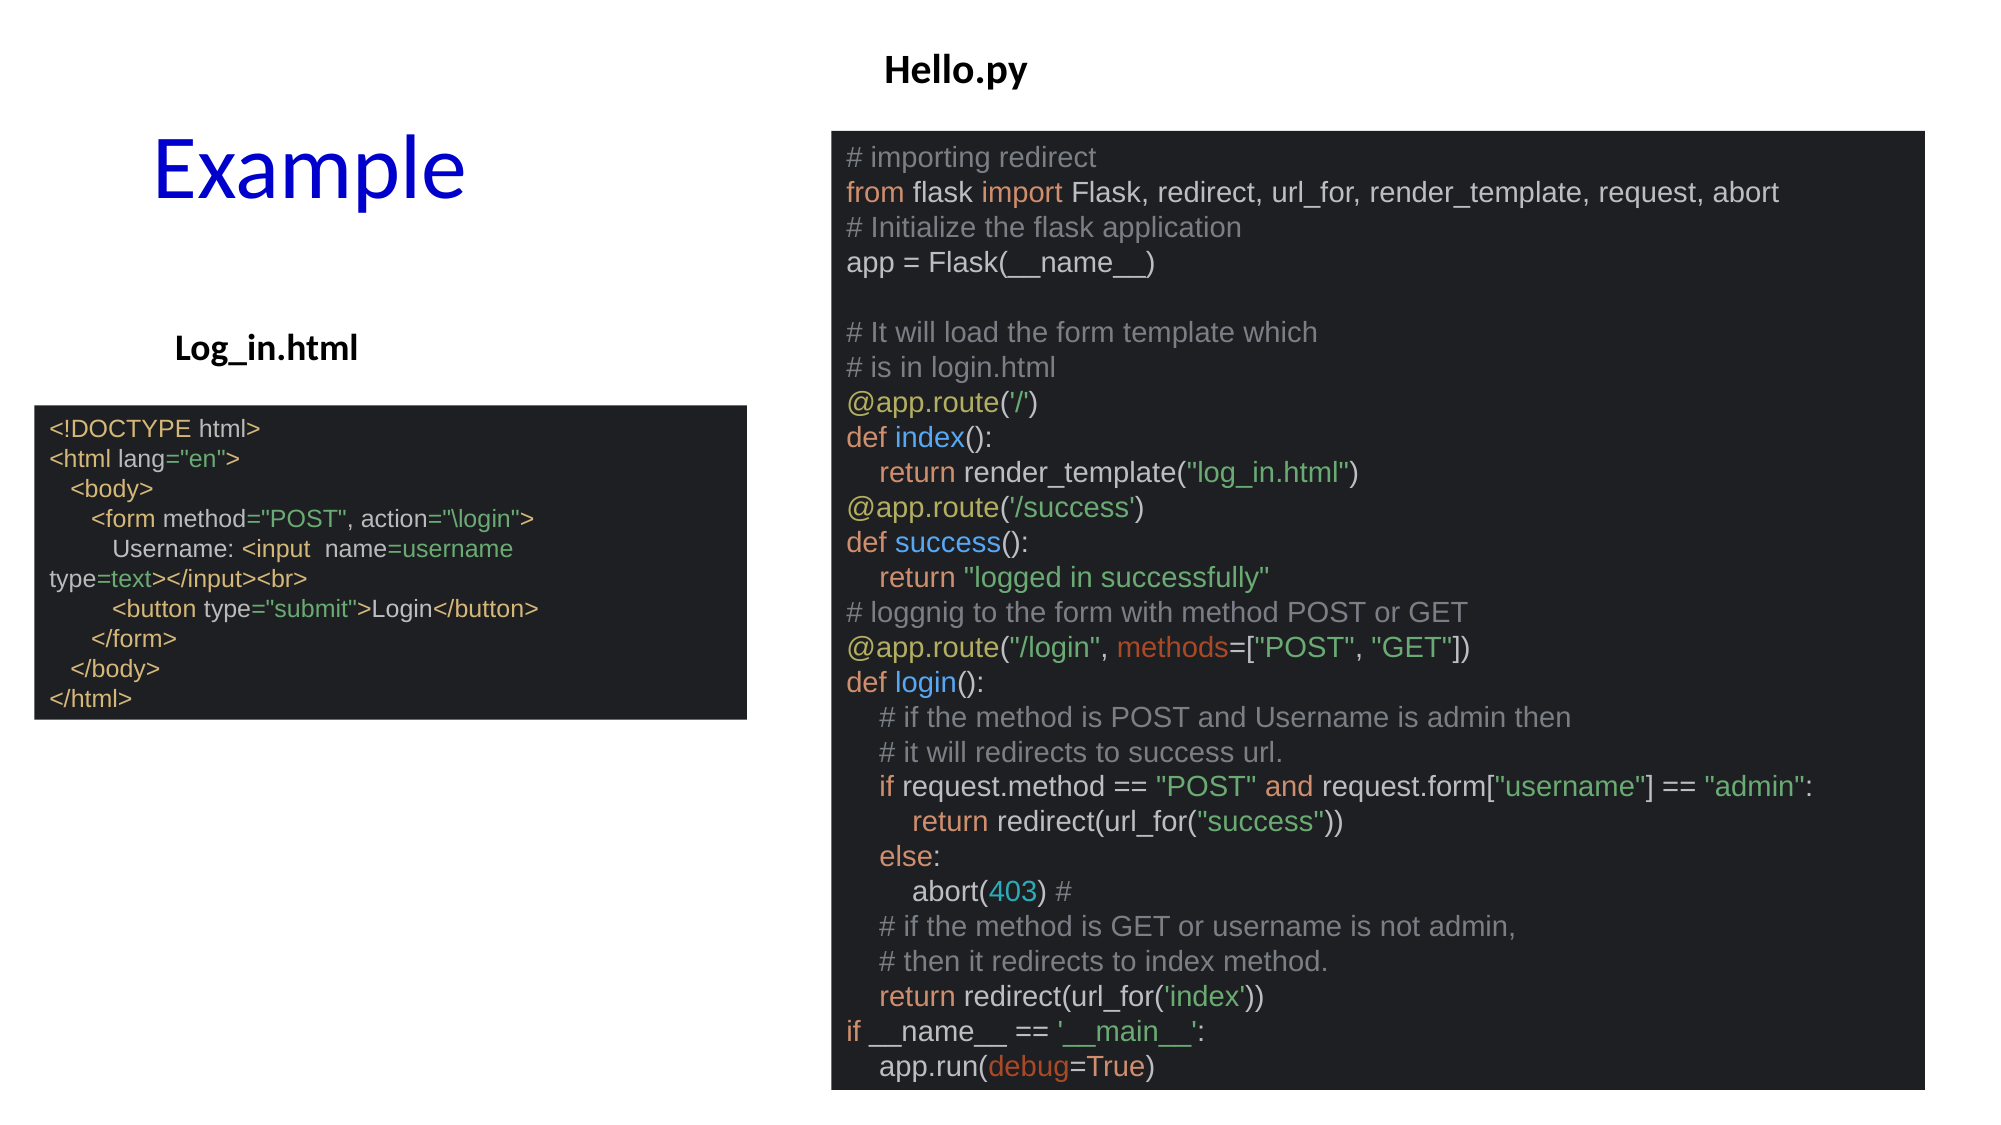

Hello.py
# Example
# importing redirect from flask import Flask, redirect, url_for, render_template, request, abort # Initialize the flask application app = Flask(__name__) # It will load the form template which # is in login.html @app.route('/') def index(): return render_template("log_in.html") @app.route('/success') def success(): return "logged in successfully" # loggnig to the form with method POST or GET @app.route("/login", methods=["POST", "GET"]) def login(): # if the method is POST and Username is admin then # it will redirects to success url. if request.method == "POST" and request.form["username"] == "admin": return redirect(url_for("success")) else: abort(403) # # if the method is GET or username is not admin, # then it redirects to index method. return redirect(url_for('index')) if __name__ == '__main__': app.run(debug=True)
Log_in.html
<!DOCTYPE html>
<html lang="en">
   <body>
      <form method="POST", action="\login">
         Username: <input  name=username type=text></input><br>
         <button type="submit">Login</button>
      </form>
   </body>
</html>